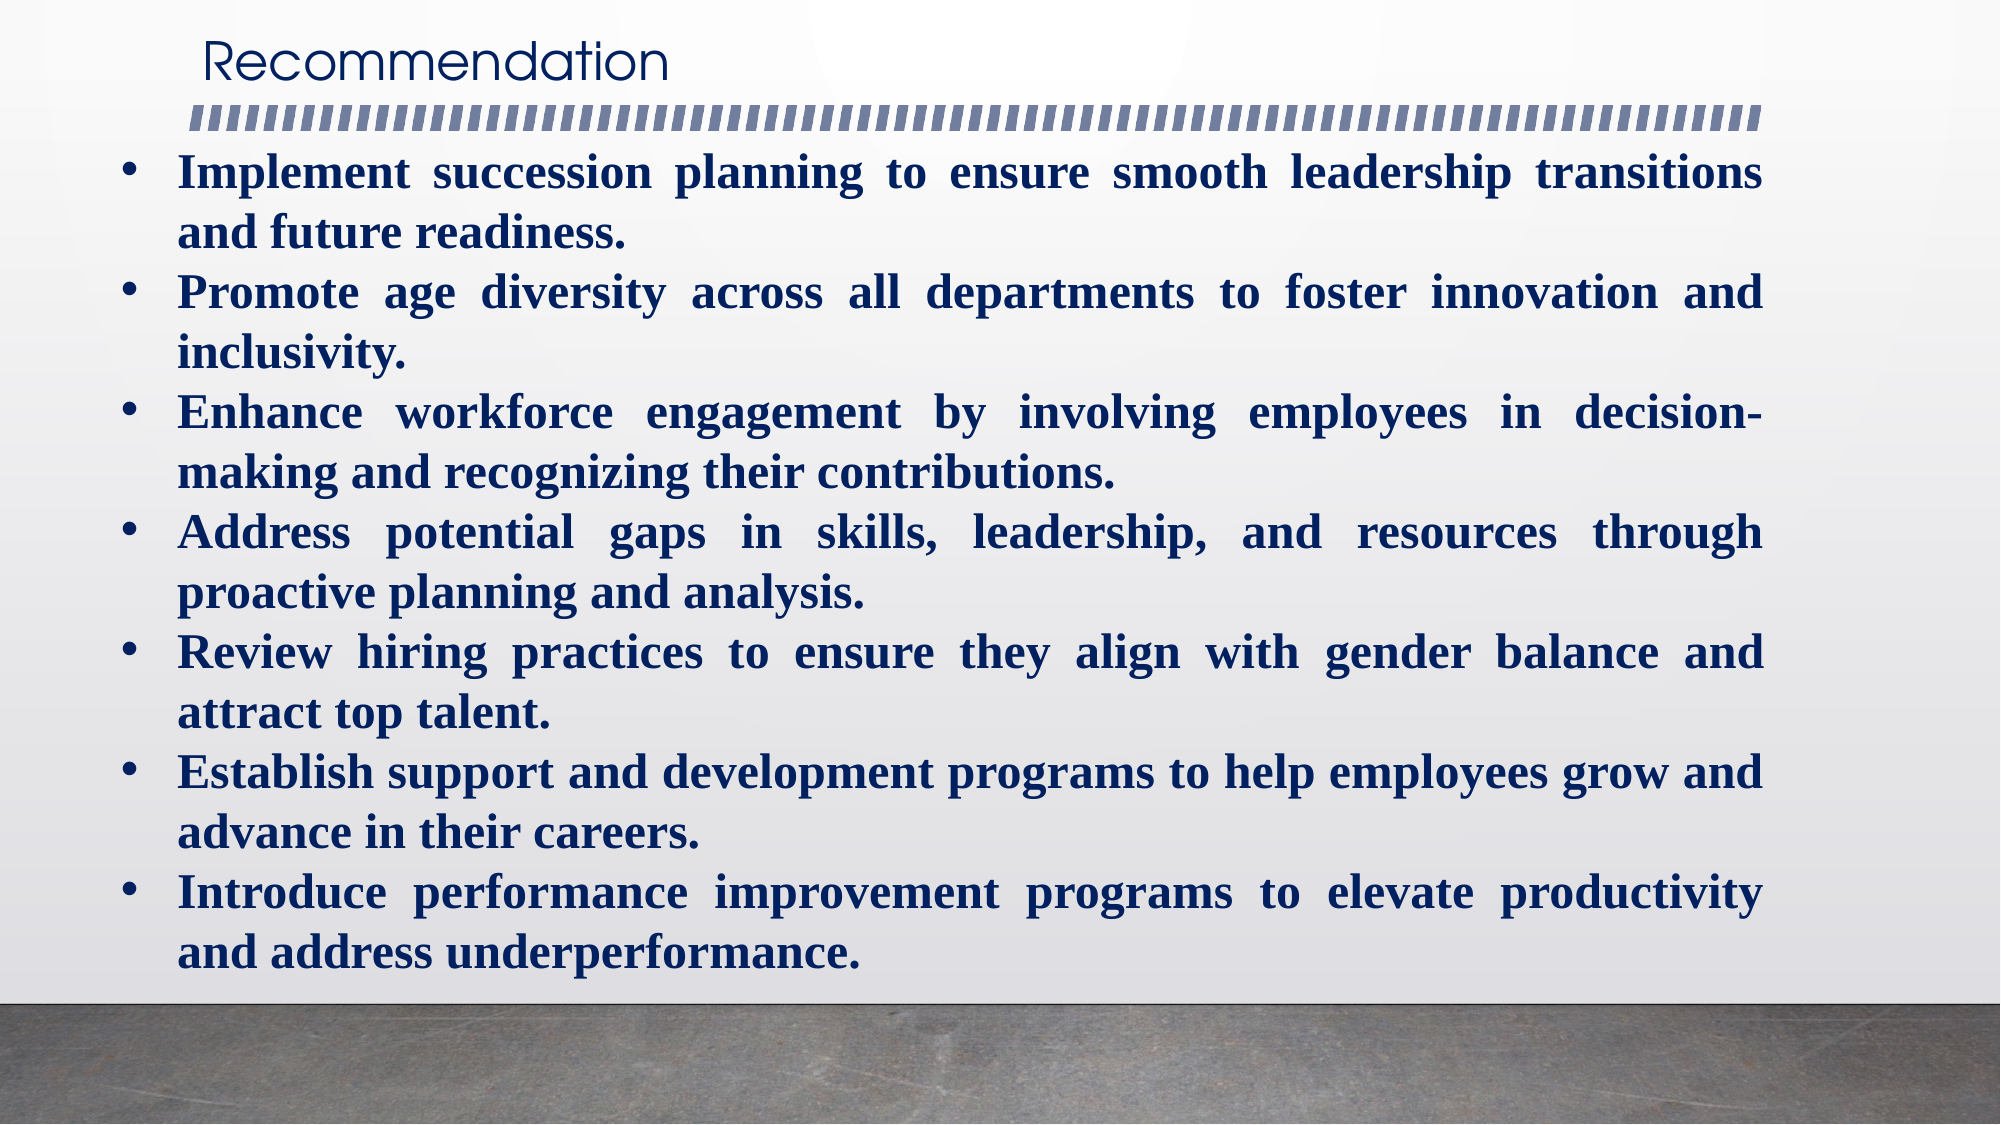

# Recommendation
Implement succession planning to ensure smooth leadership transitions and future readiness.
Promote age diversity across all departments to foster innovation and inclusivity.
Enhance workforce engagement by involving employees in decision-making and recognizing their contributions.
Address potential gaps in skills, leadership, and resources through proactive planning and analysis.
Review hiring practices to ensure they align with gender balance and attract top talent.
Establish support and development programs to help employees grow and advance in their careers.
Introduce performance improvement programs to elevate productivity and address underperformance.